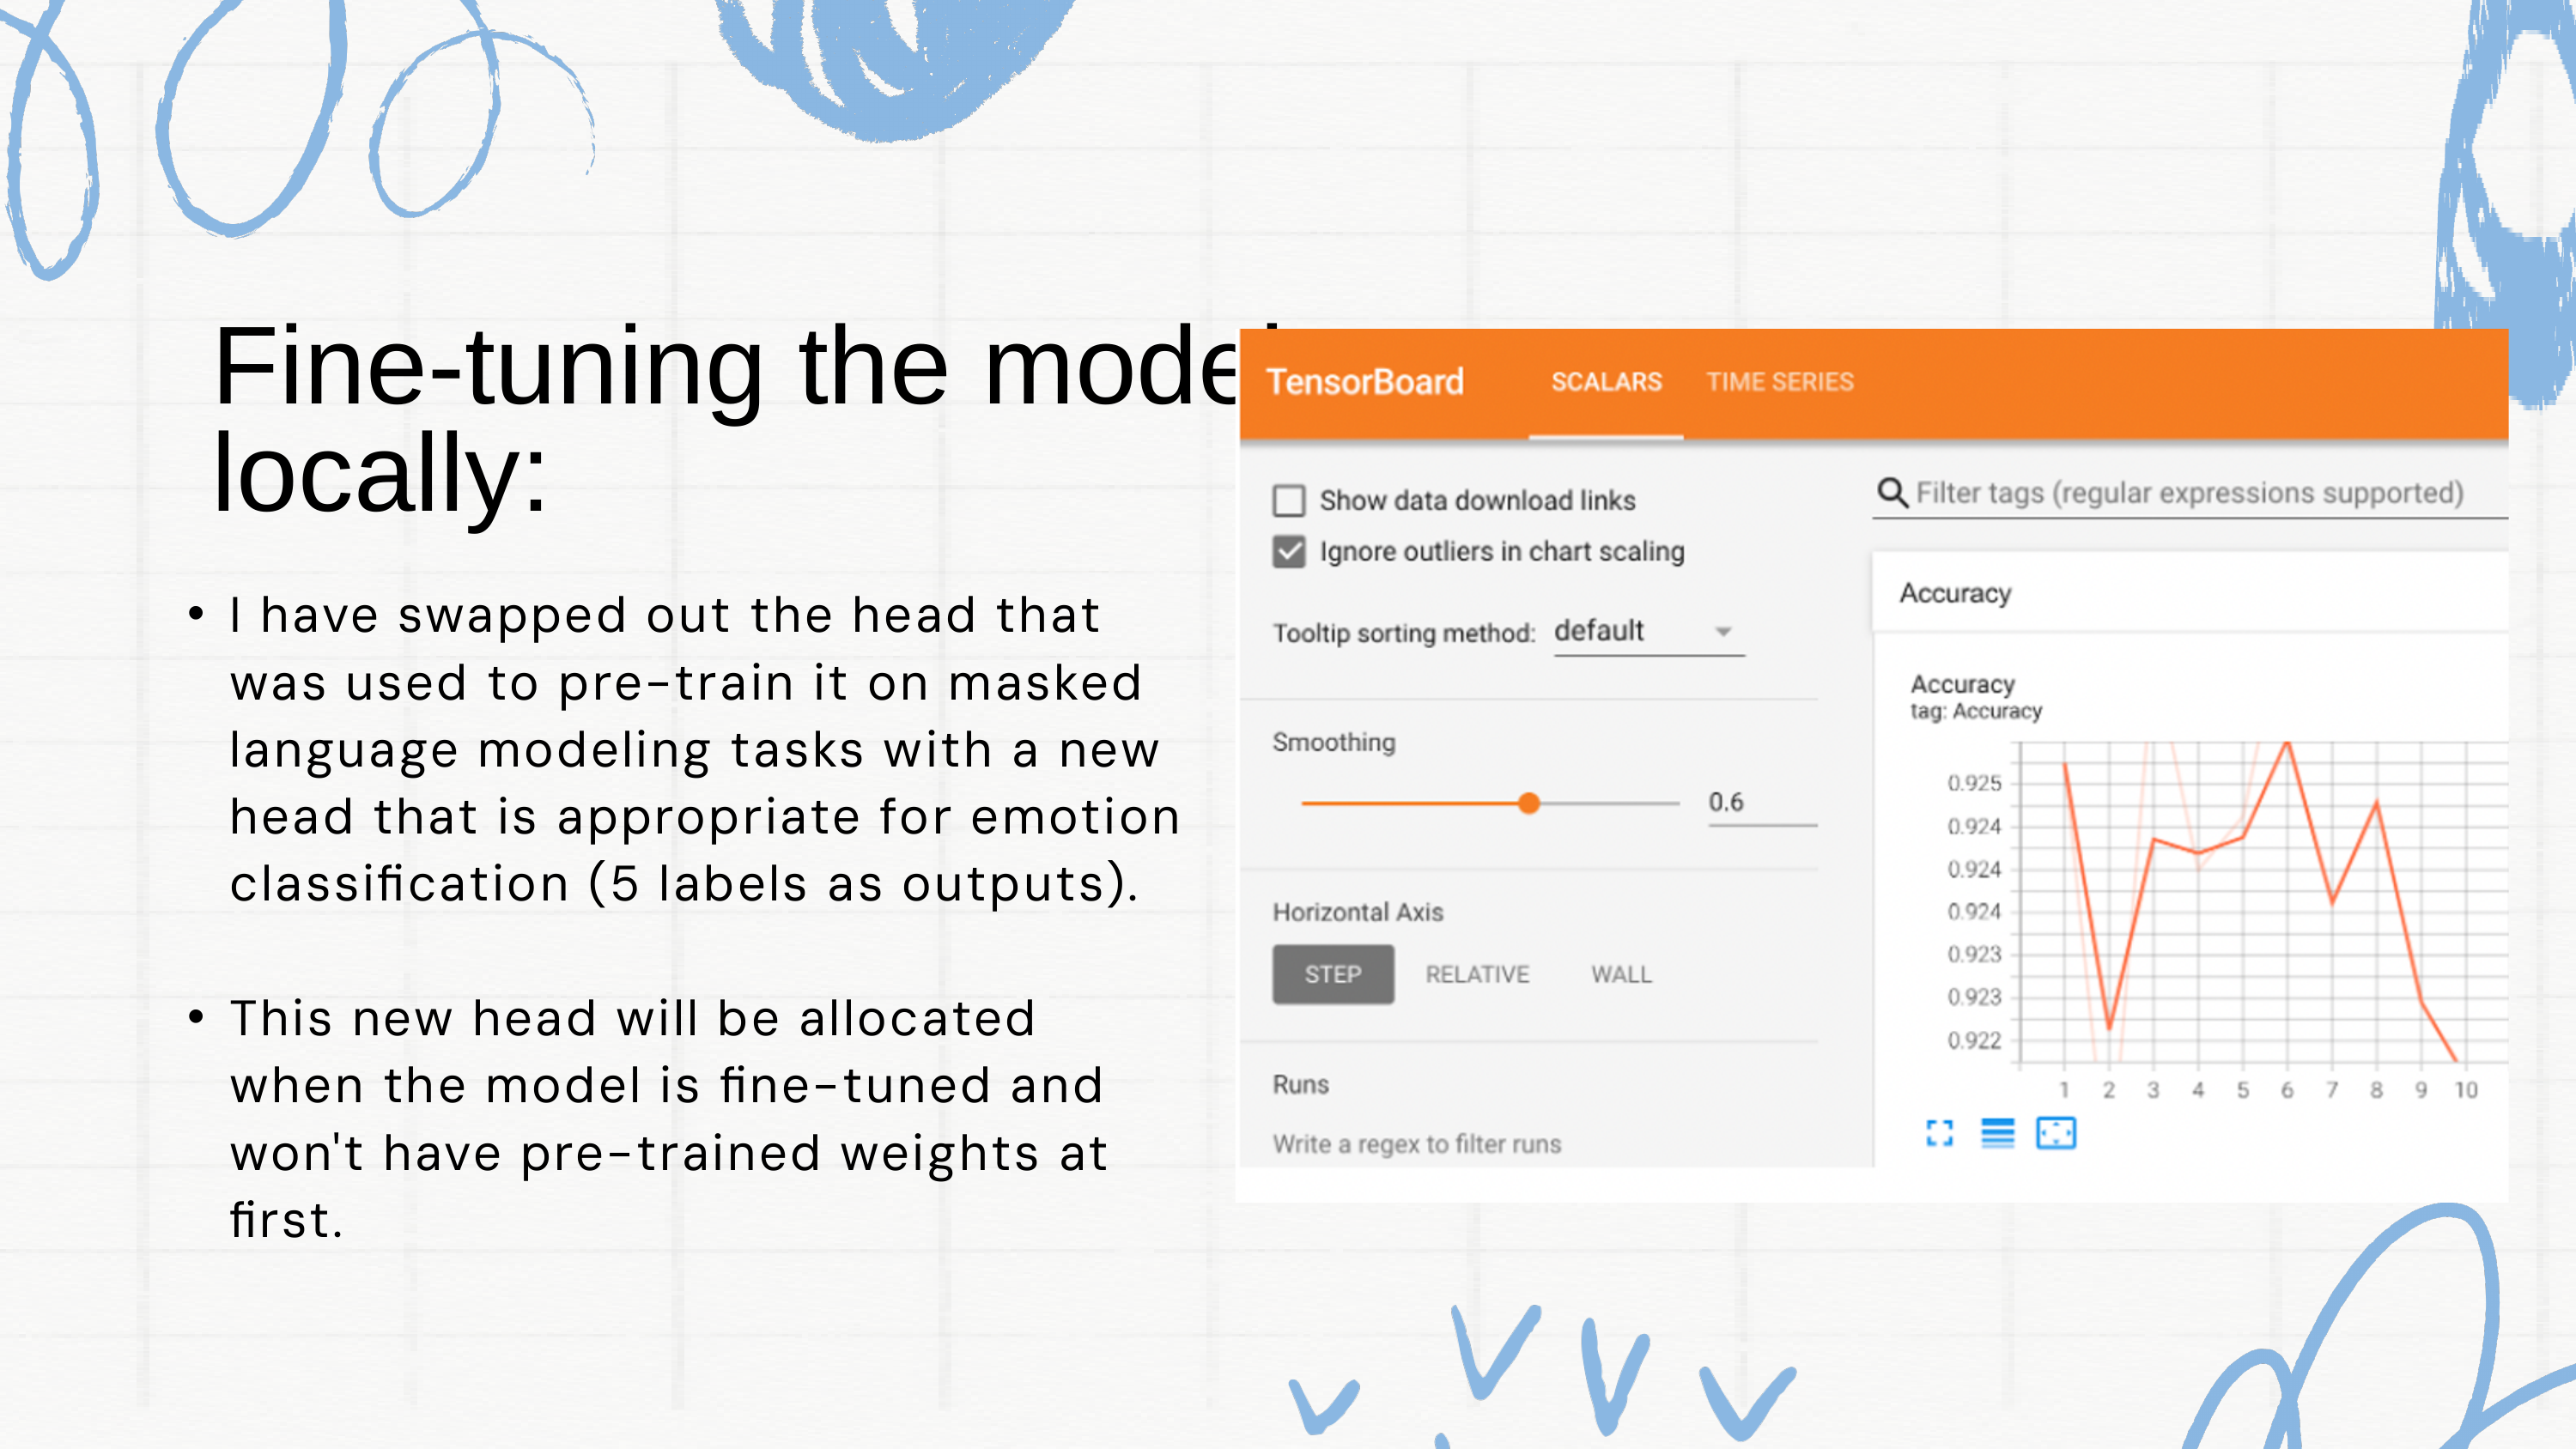

Fine-tuning the model locally:

I have swapped out the head that was used to pre-train it on masked language modeling tasks with a new head that is appropriate for emotion classification (5 labels as outputs).

This new head will be allocated when the model is fine-tuned and won't have pre-trained weights at first.